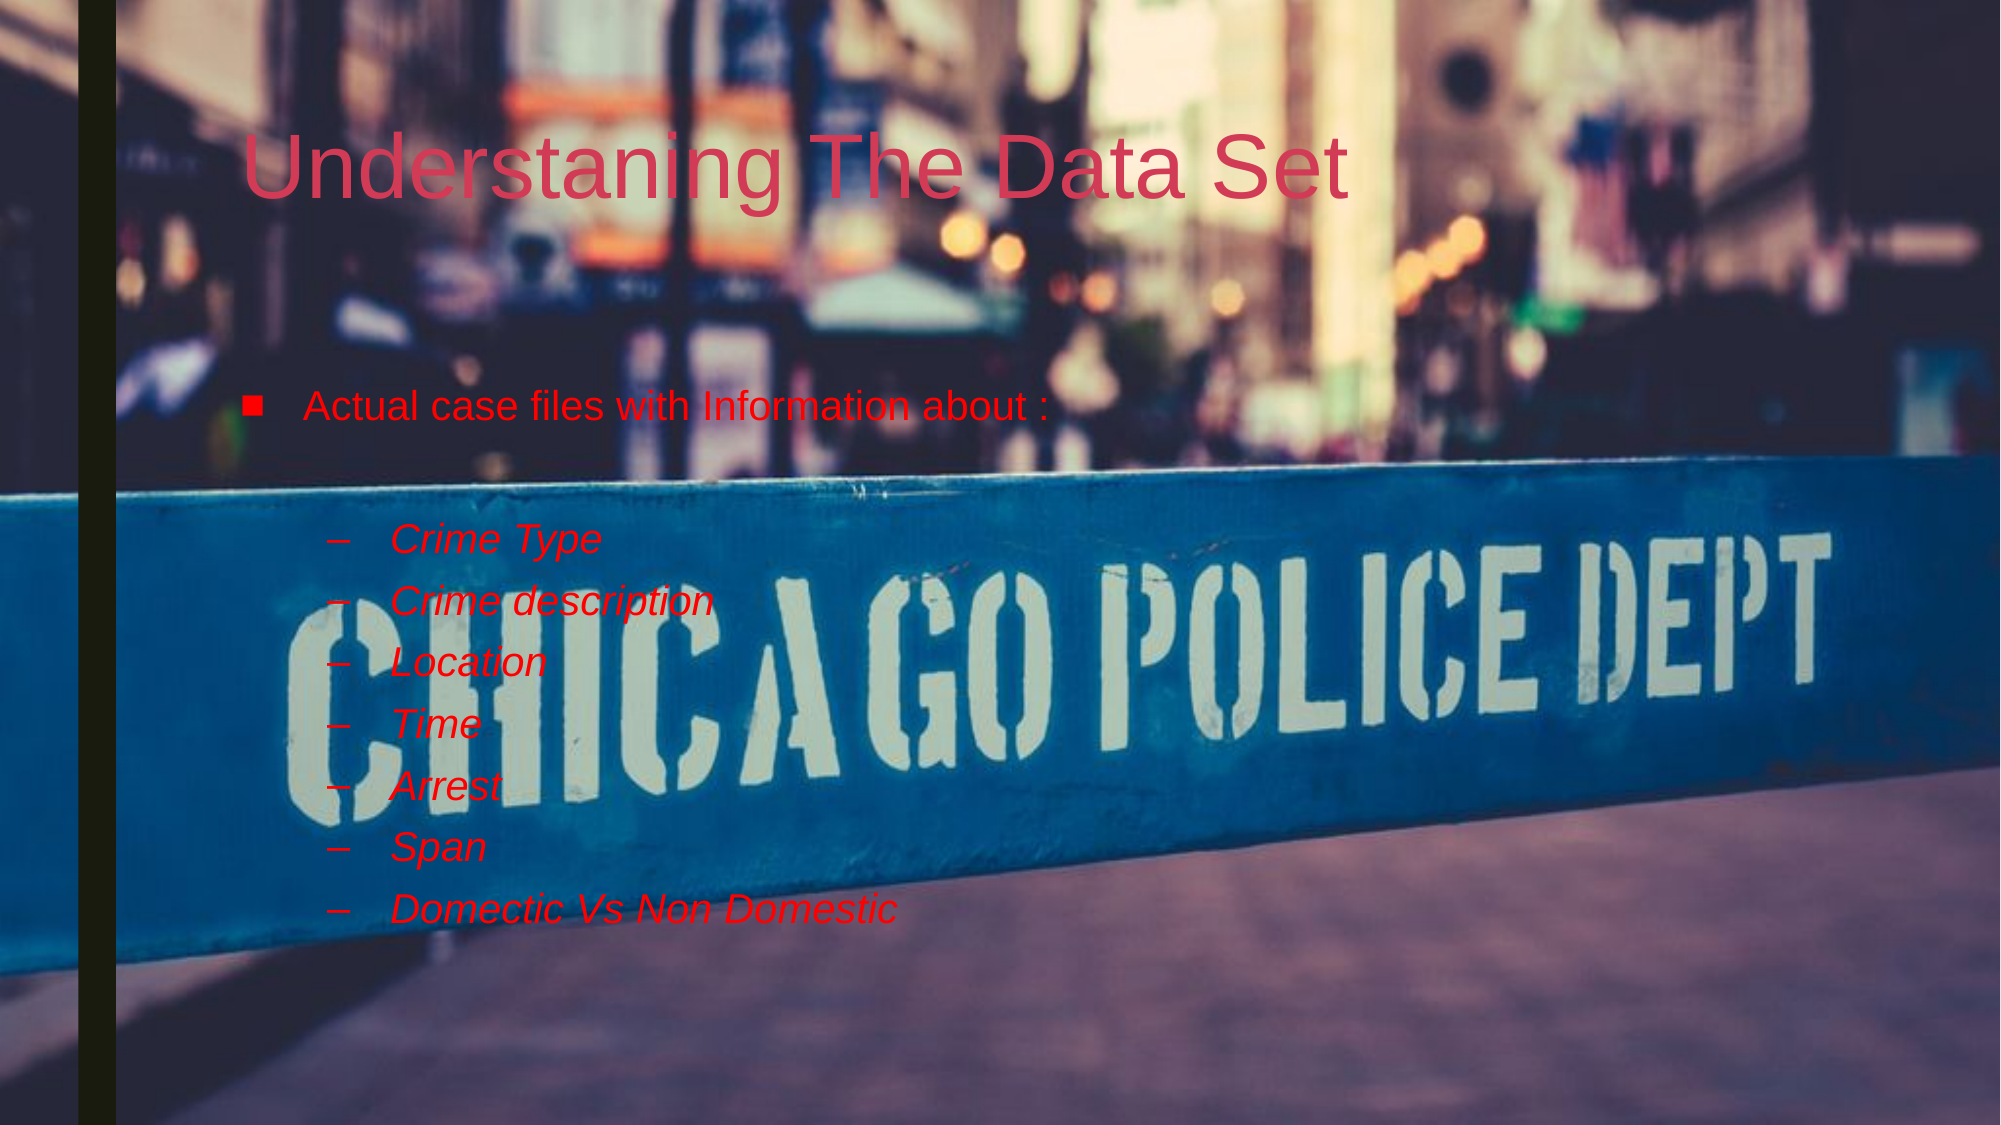

# Understaning The Data Set
Actual case files with Information about :

Crime Type
Crime description
Location
Time
Arrest
Span
Domectic Vs Non Domestic